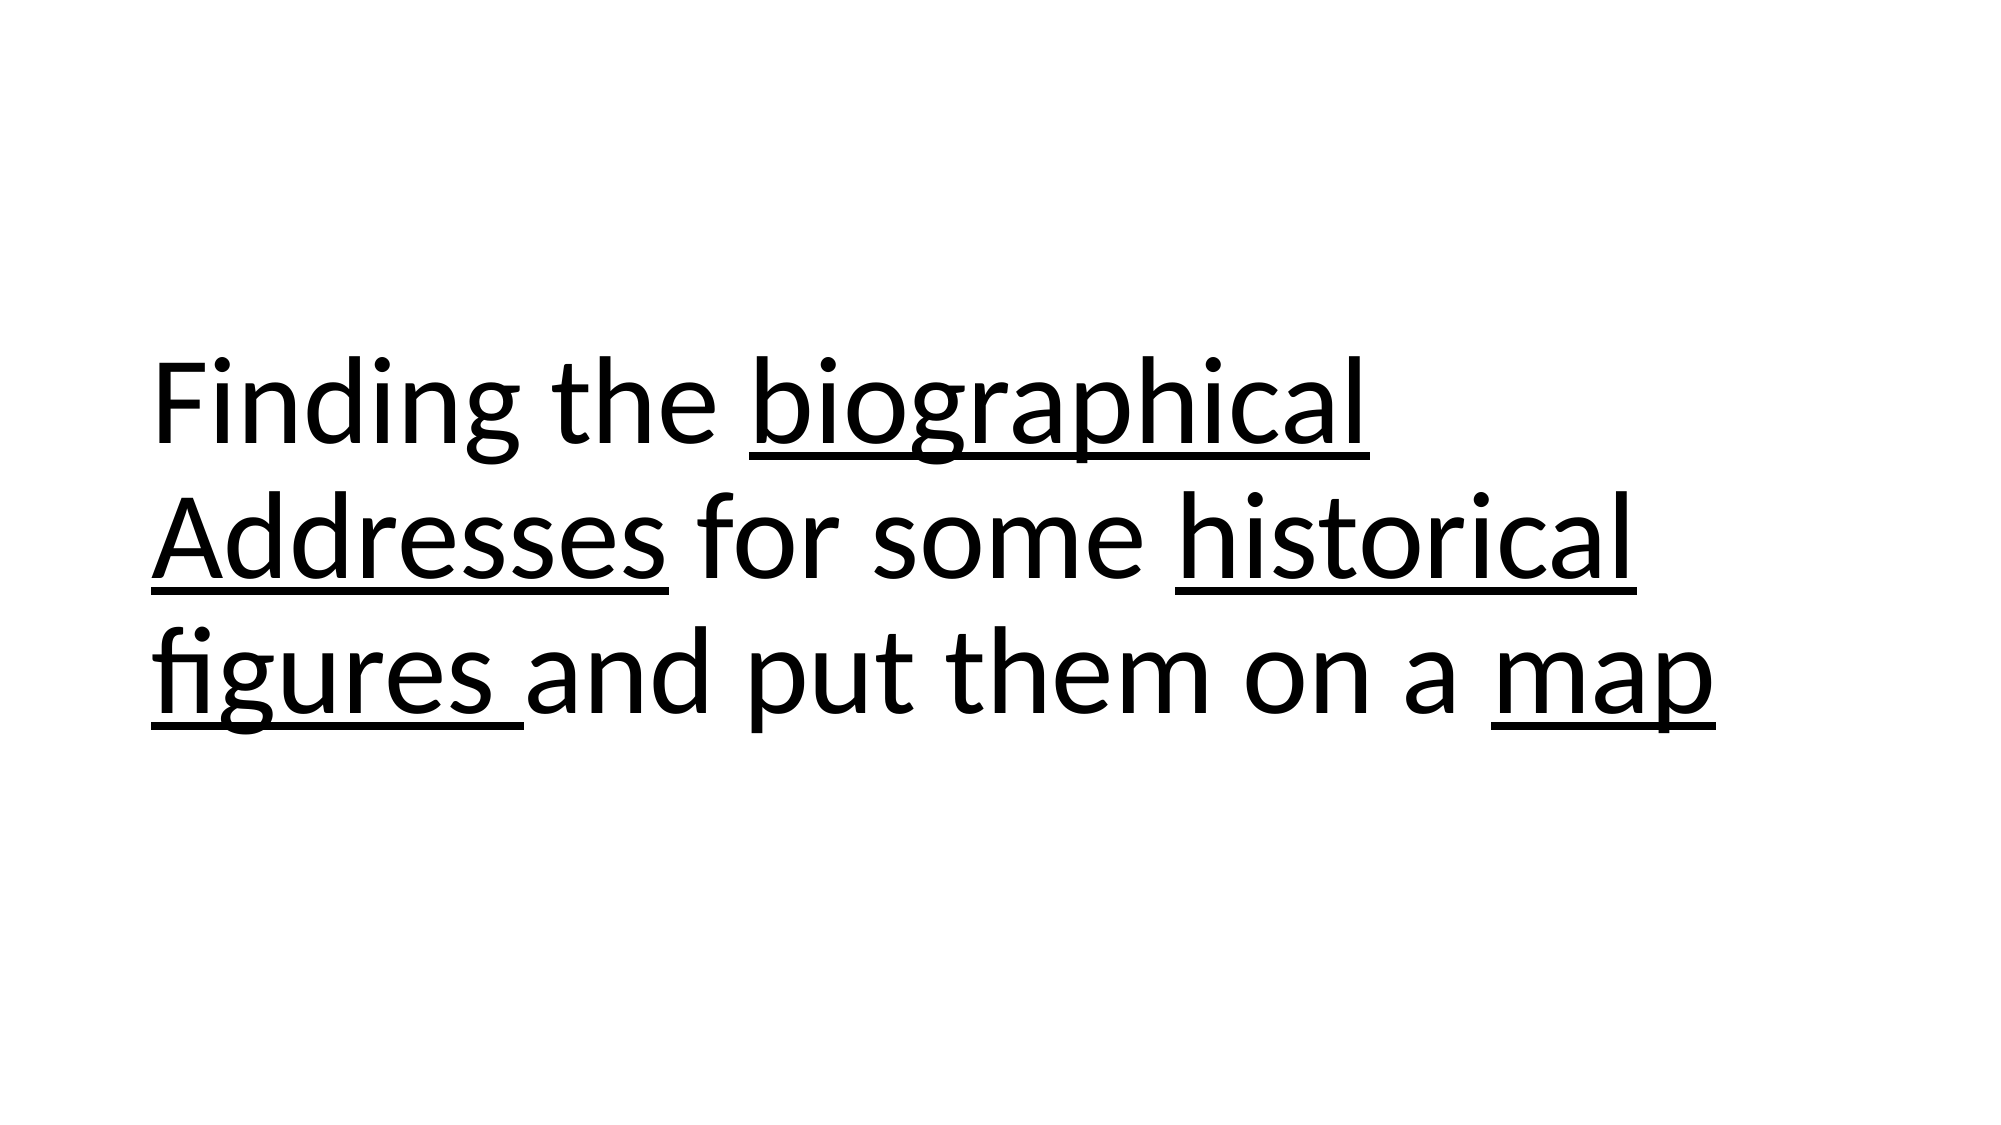

# Finding the biographical Addresses for some historical figures and put them on a map